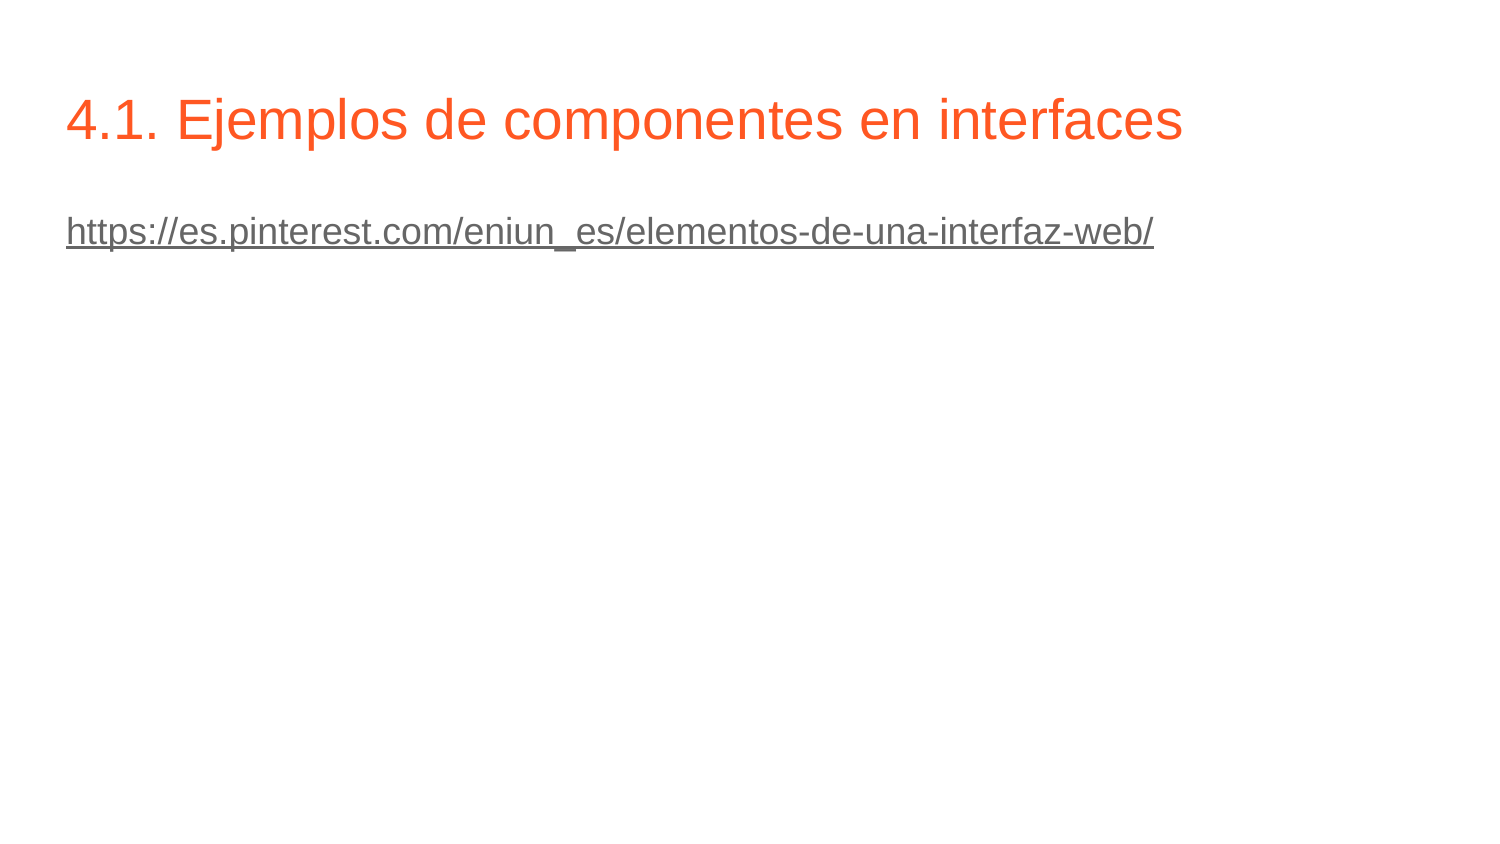

# 4.1. Ejemplos de componentes en interfaces
https://es.pinterest.com/eniun_es/elementos-de-una-interfaz-web/